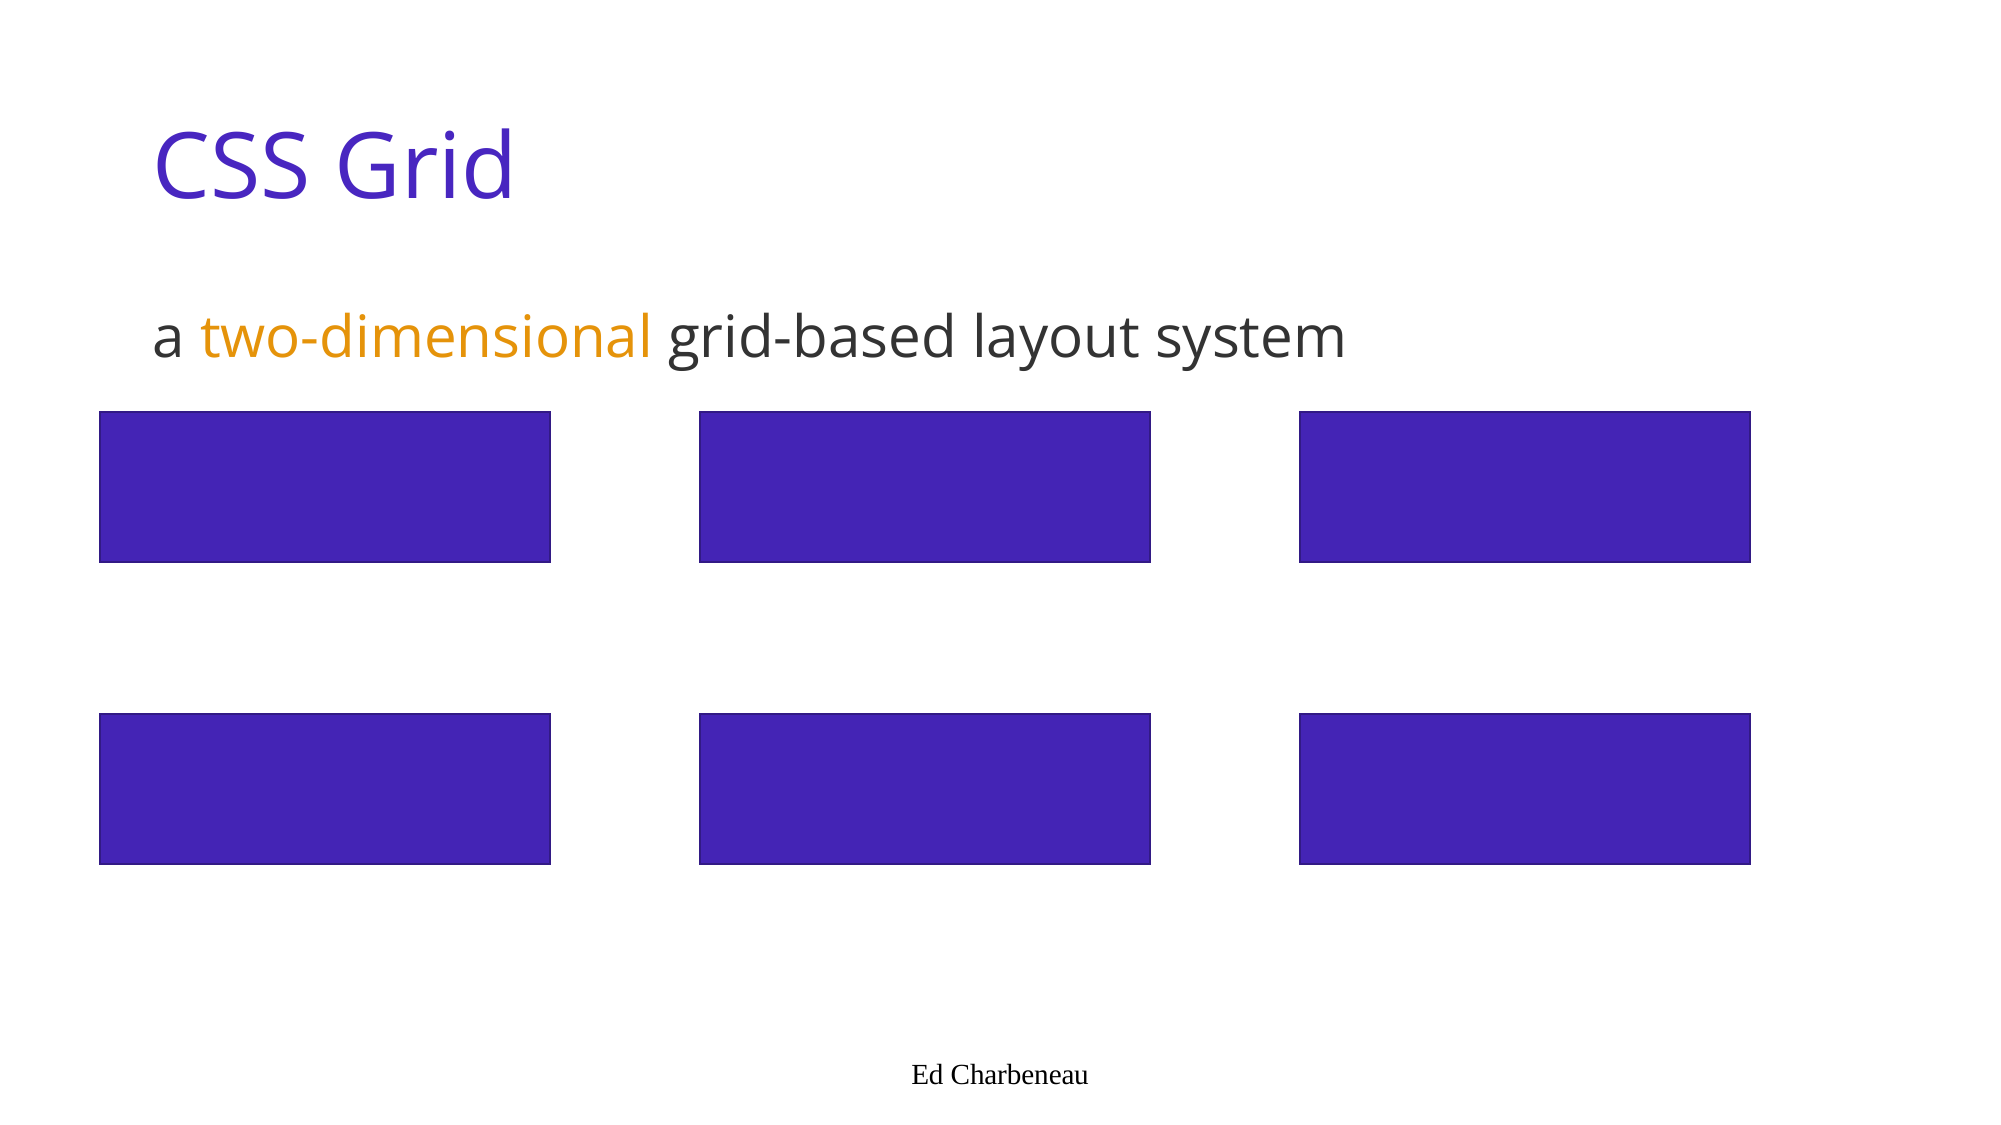

# CSS Grid
a two-dimensional grid-based layout system

Ed Charbeneau